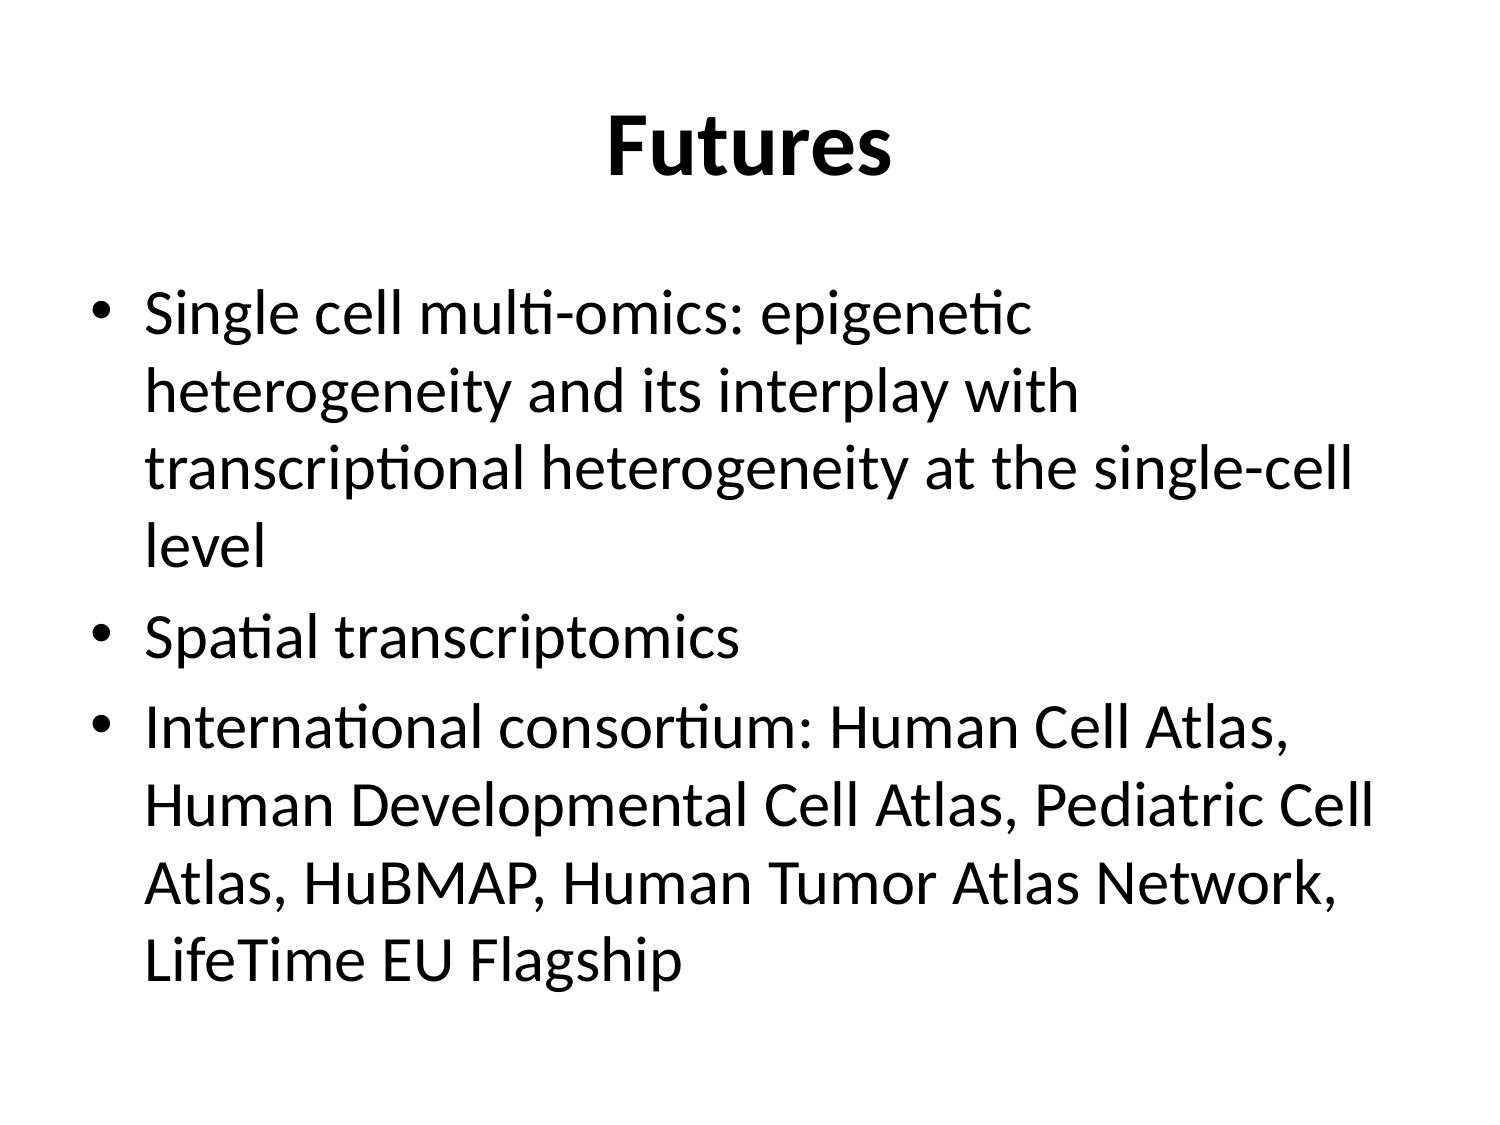

# Futures
Single cell multi-omics: epigenetic heterogeneity and its interplay with transcriptional heterogeneity at the single-cell level
Spatial transcriptomics
International consortium: Human Cell Atlas, Human Developmental Cell Atlas, Pediatric Cell Atlas, HuBMAP, Human Tumor Atlas Network, LifeTime EU Flagship